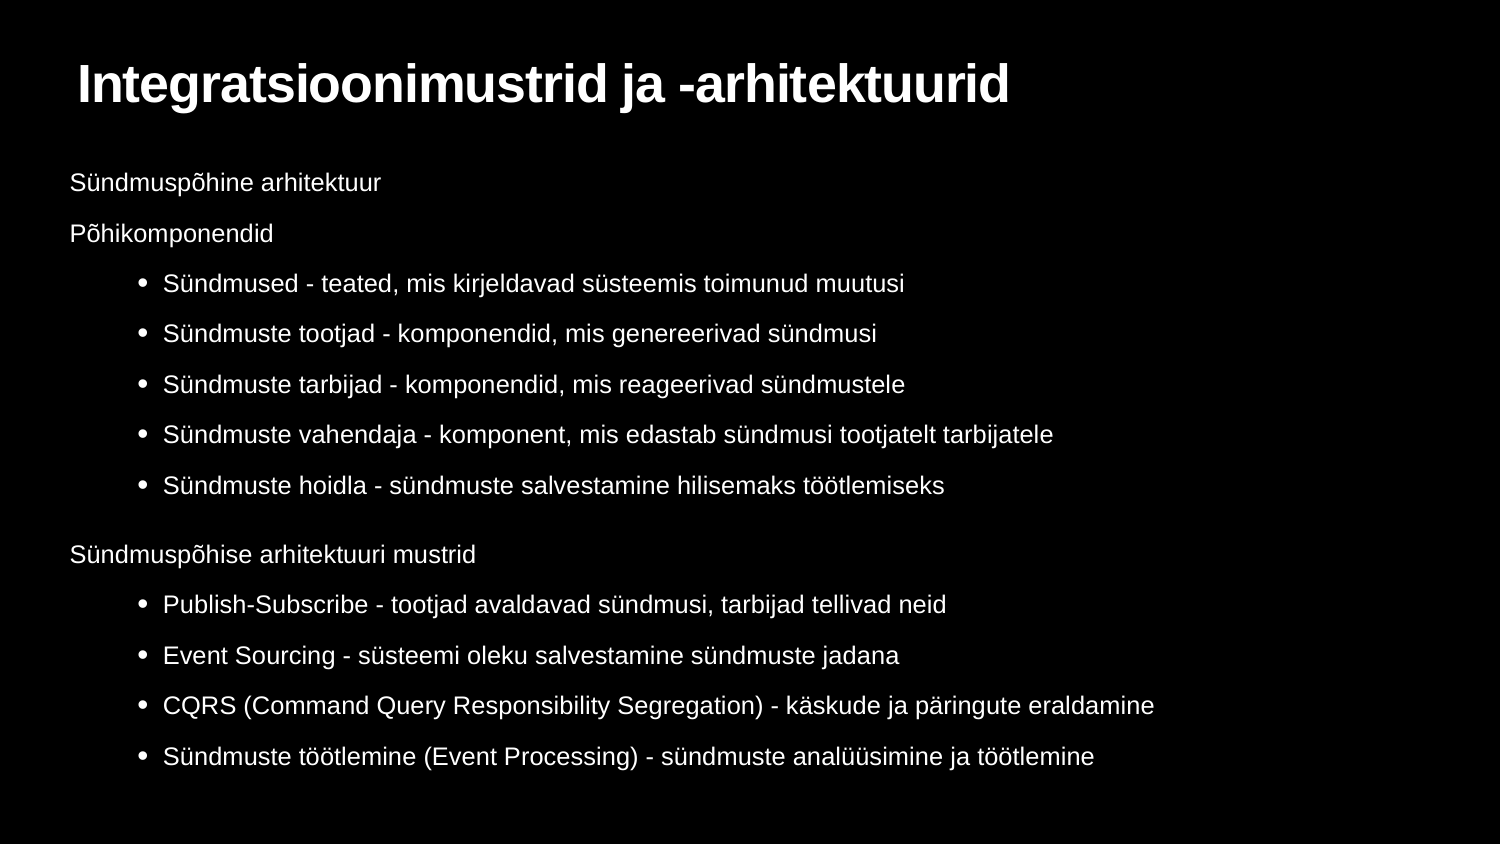

# Integratsioonimustrid ja -arhitektuurid
Sündmuspõhine arhitektuur
Põhikomponendid
Sündmused - teated, mis kirjeldavad süsteemis toimunud muutusi
Sündmuste tootjad - komponendid, mis genereerivad sündmusi
Sündmuste tarbijad - komponendid, mis reageerivad sündmustele
Sündmuste vahendaja - komponent, mis edastab sündmusi tootjatelt tarbijatele
Sündmuste hoidla - sündmuste salvestamine hilisemaks töötlemiseks
Sündmuspõhise arhitektuuri mustrid
Publish-Subscribe - tootjad avaldavad sündmusi, tarbijad tellivad neid
Event Sourcing - süsteemi oleku salvestamine sündmuste jadana
CQRS (Command Query Responsibility Segregation) - käskude ja päringute eraldamine
Sündmuste töötlemine (Event Processing) - sündmuste analüüsimine ja töötlemine